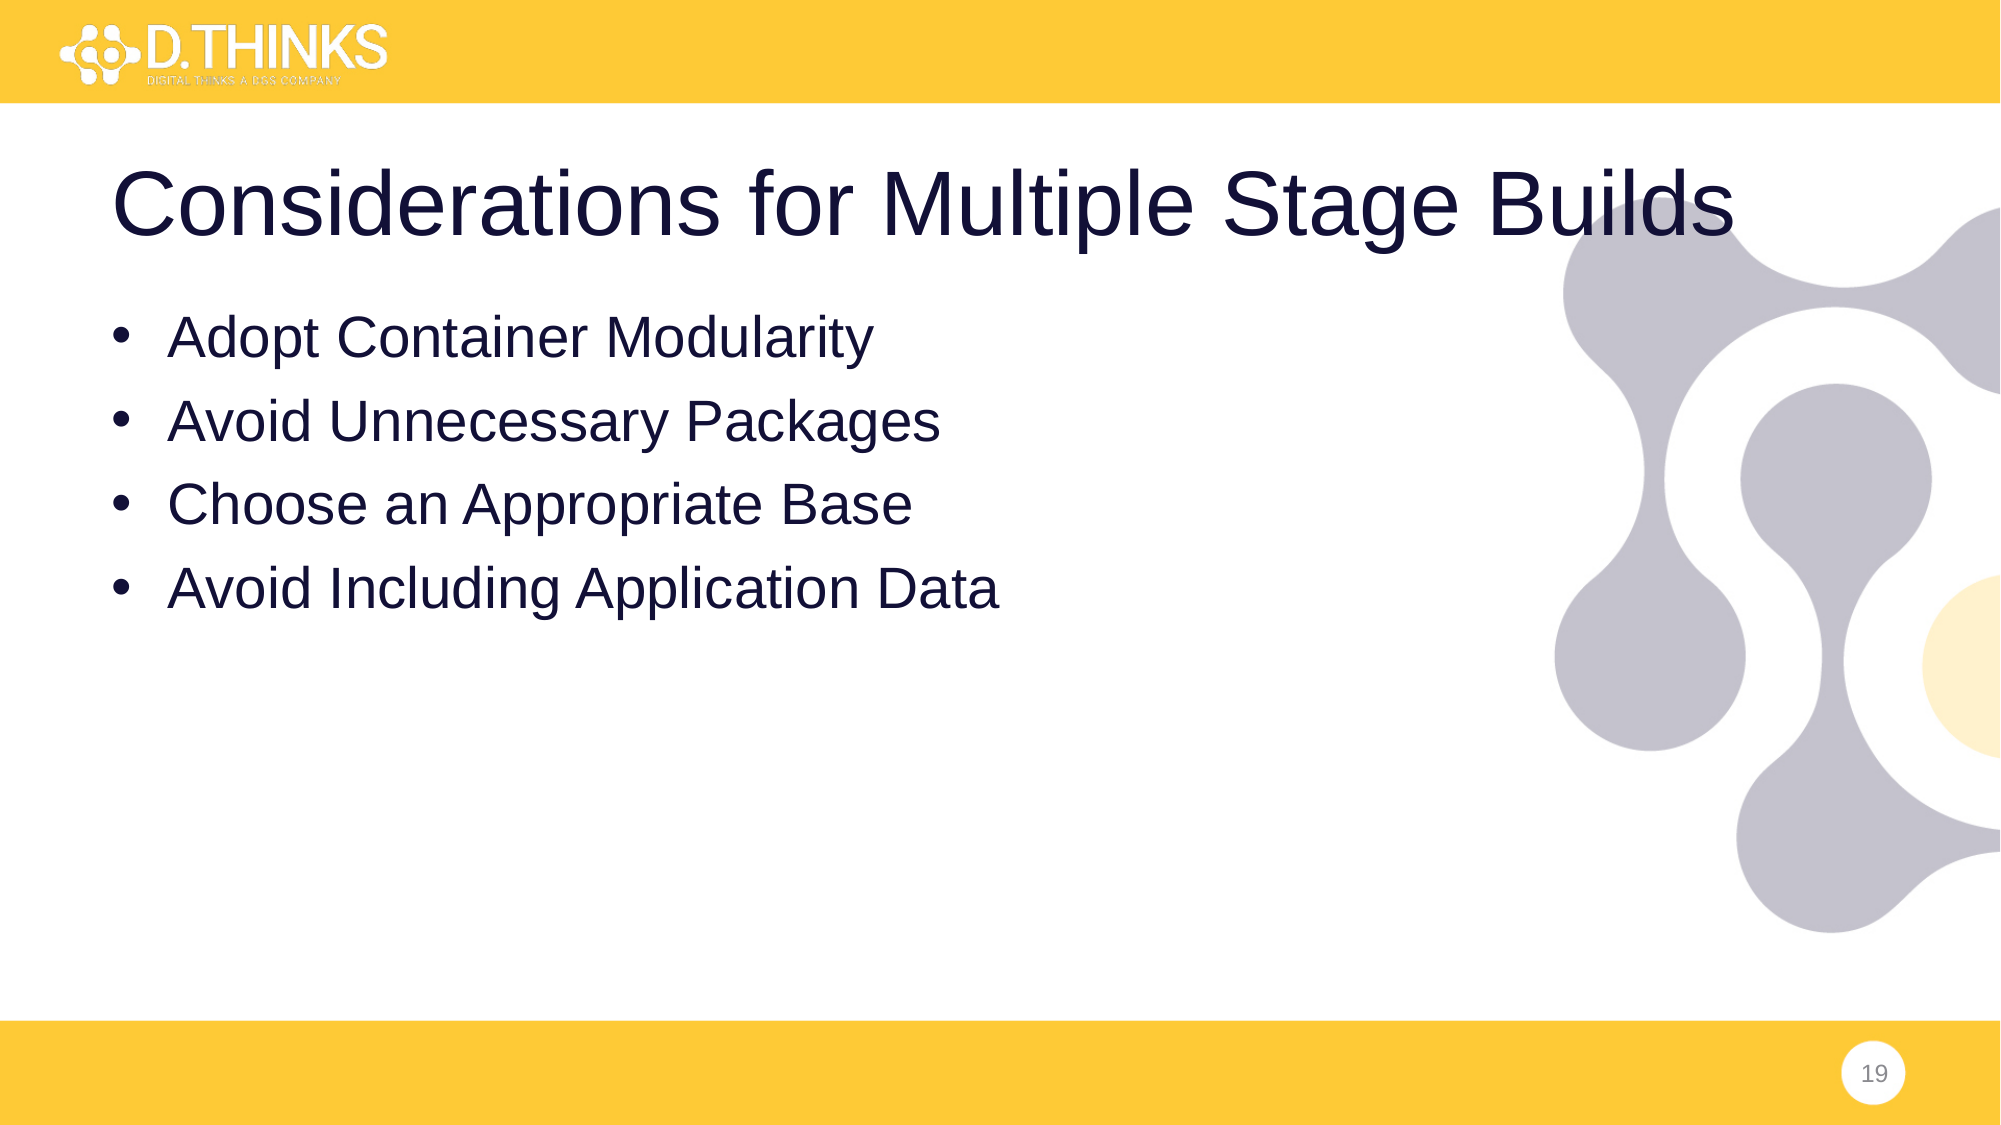

# Considerations for Multiple Stage Builds
Adopt Container Modularity
Avoid Unnecessary Packages
Choose an Appropriate Base
Avoid Including Application Data

19